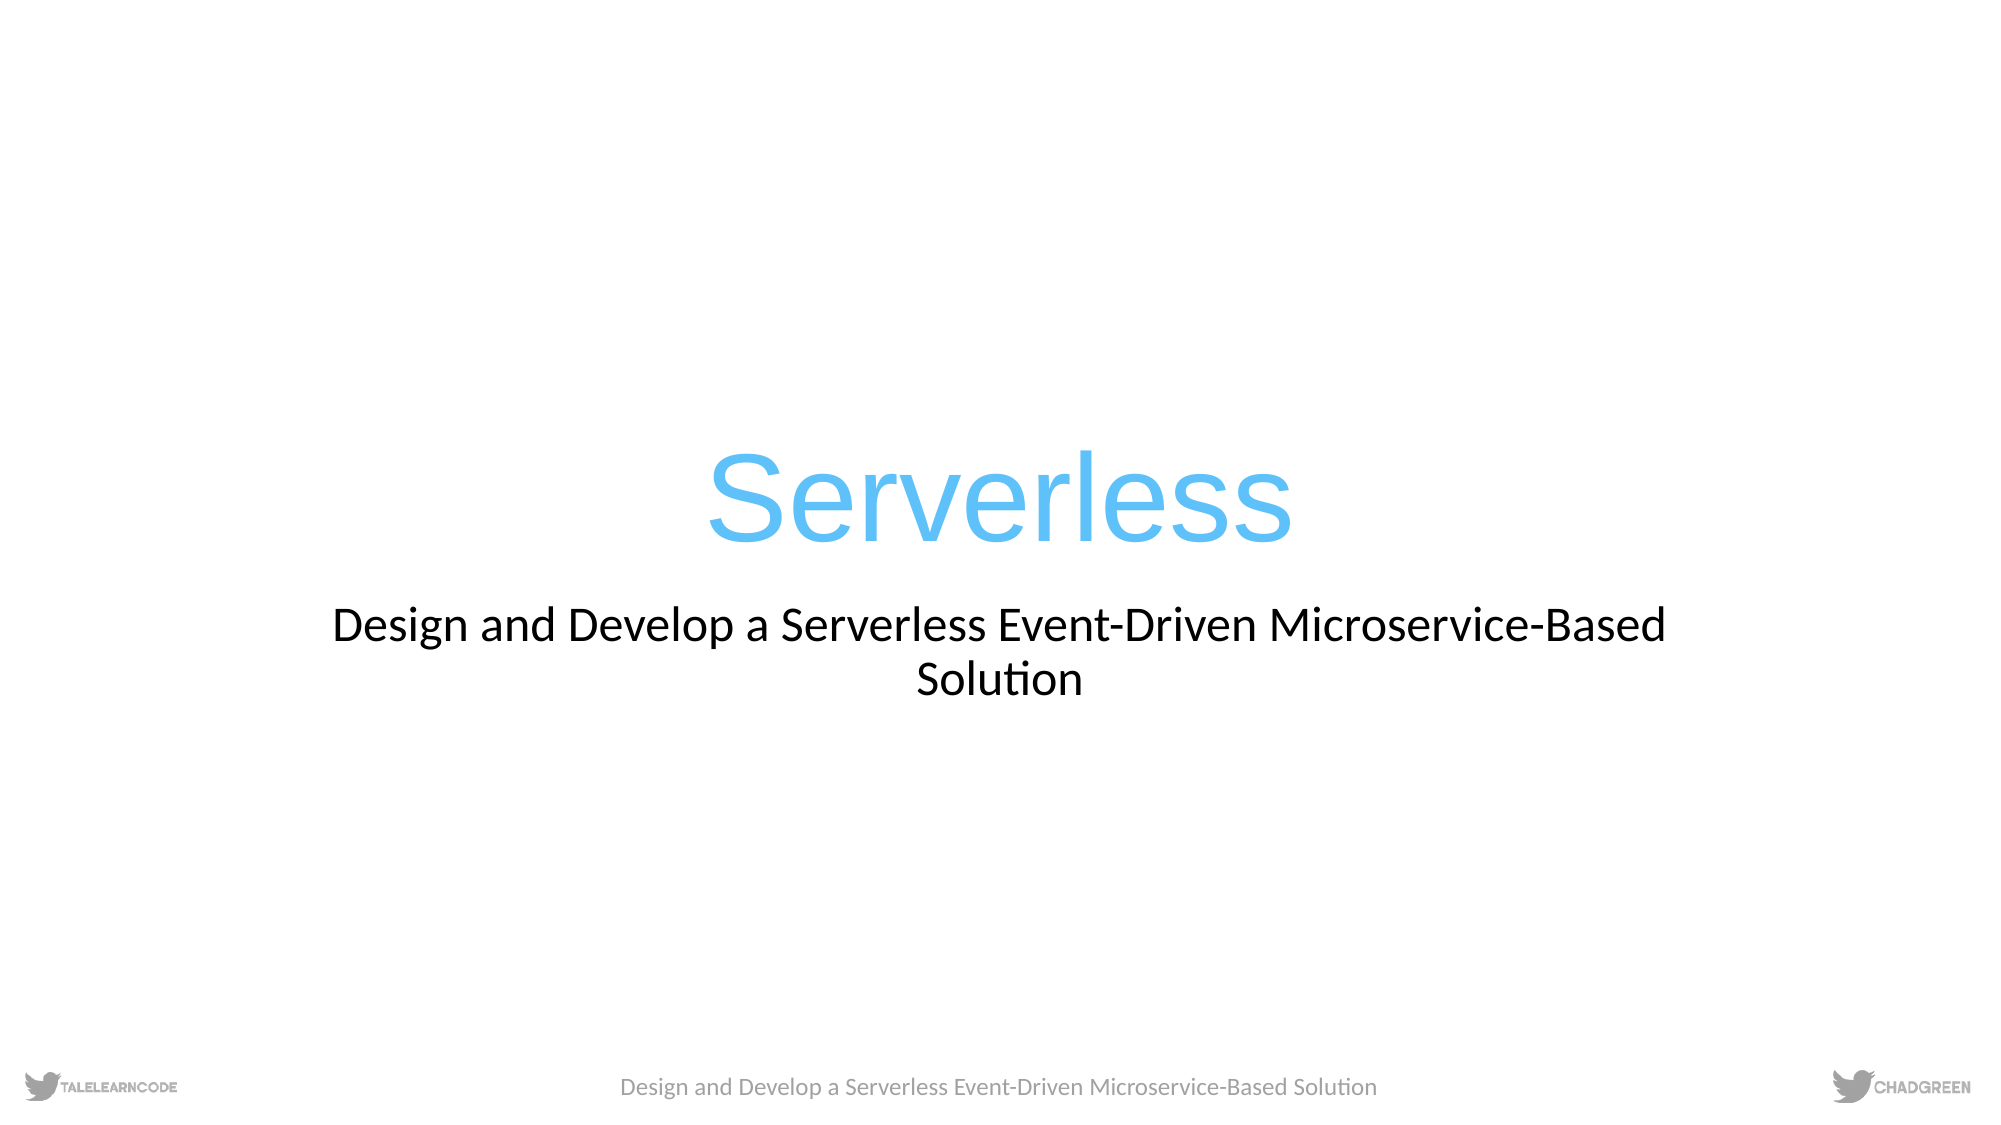

# Serverless
Design and Develop a Serverless Event-Driven Microservice-Based Solution